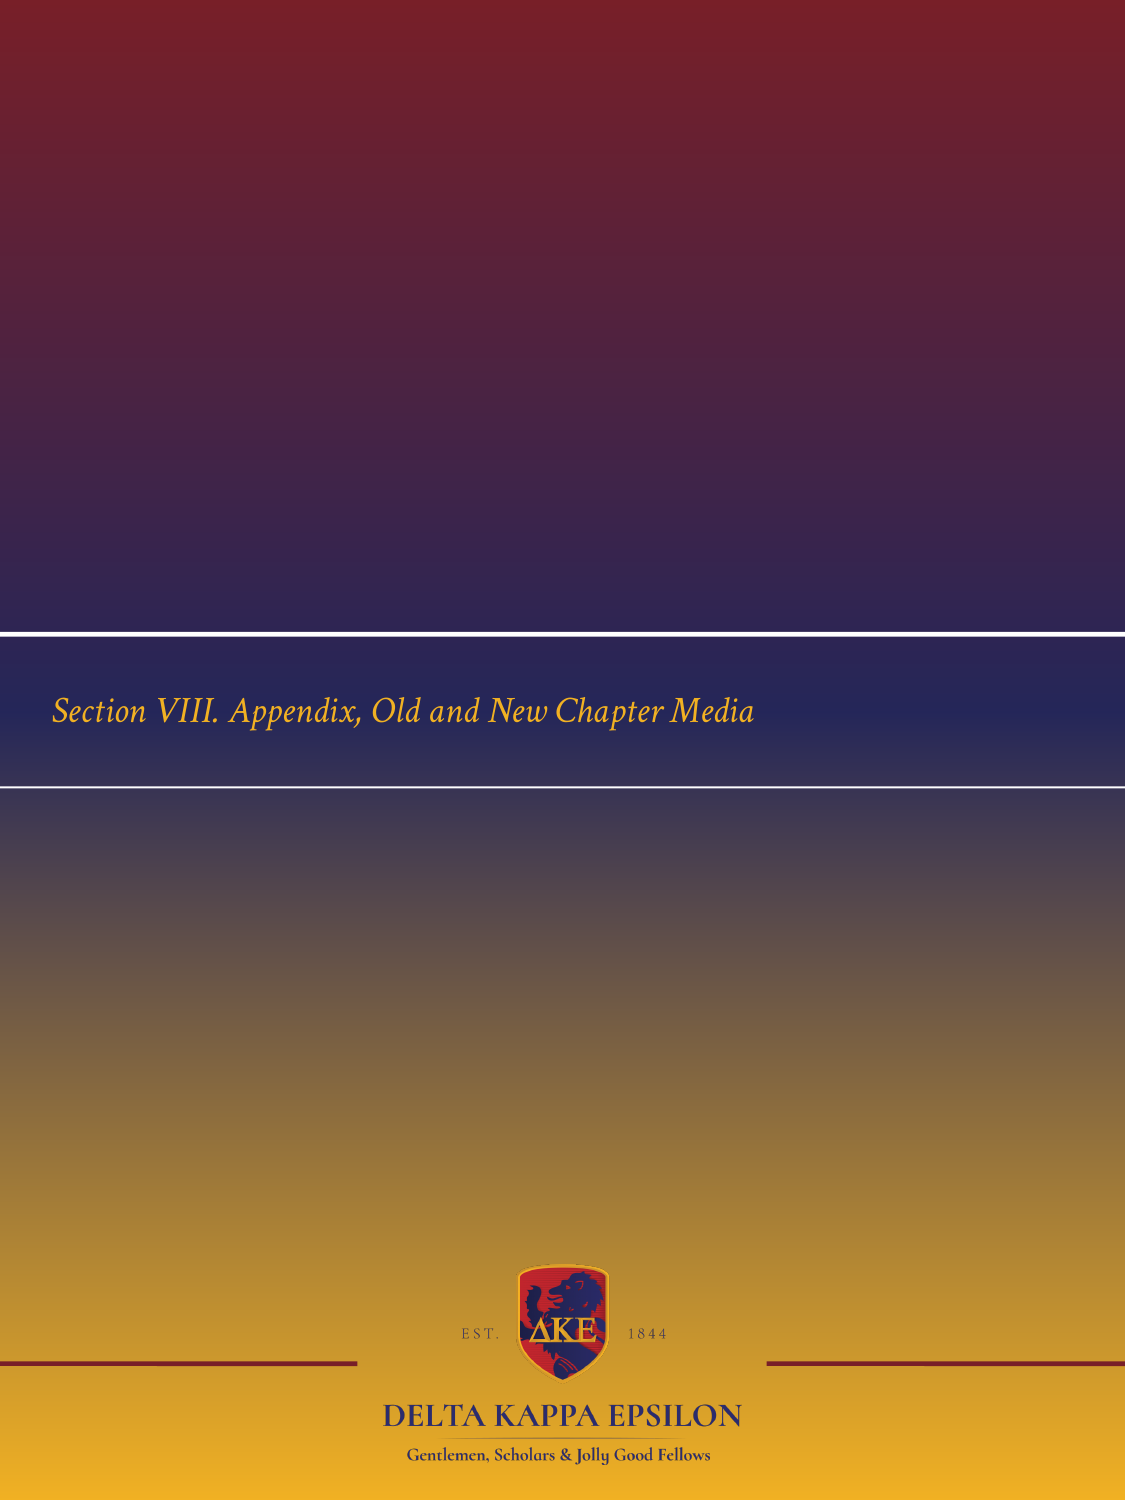

# Section VIII. Appendix, Old and New Chapter Media